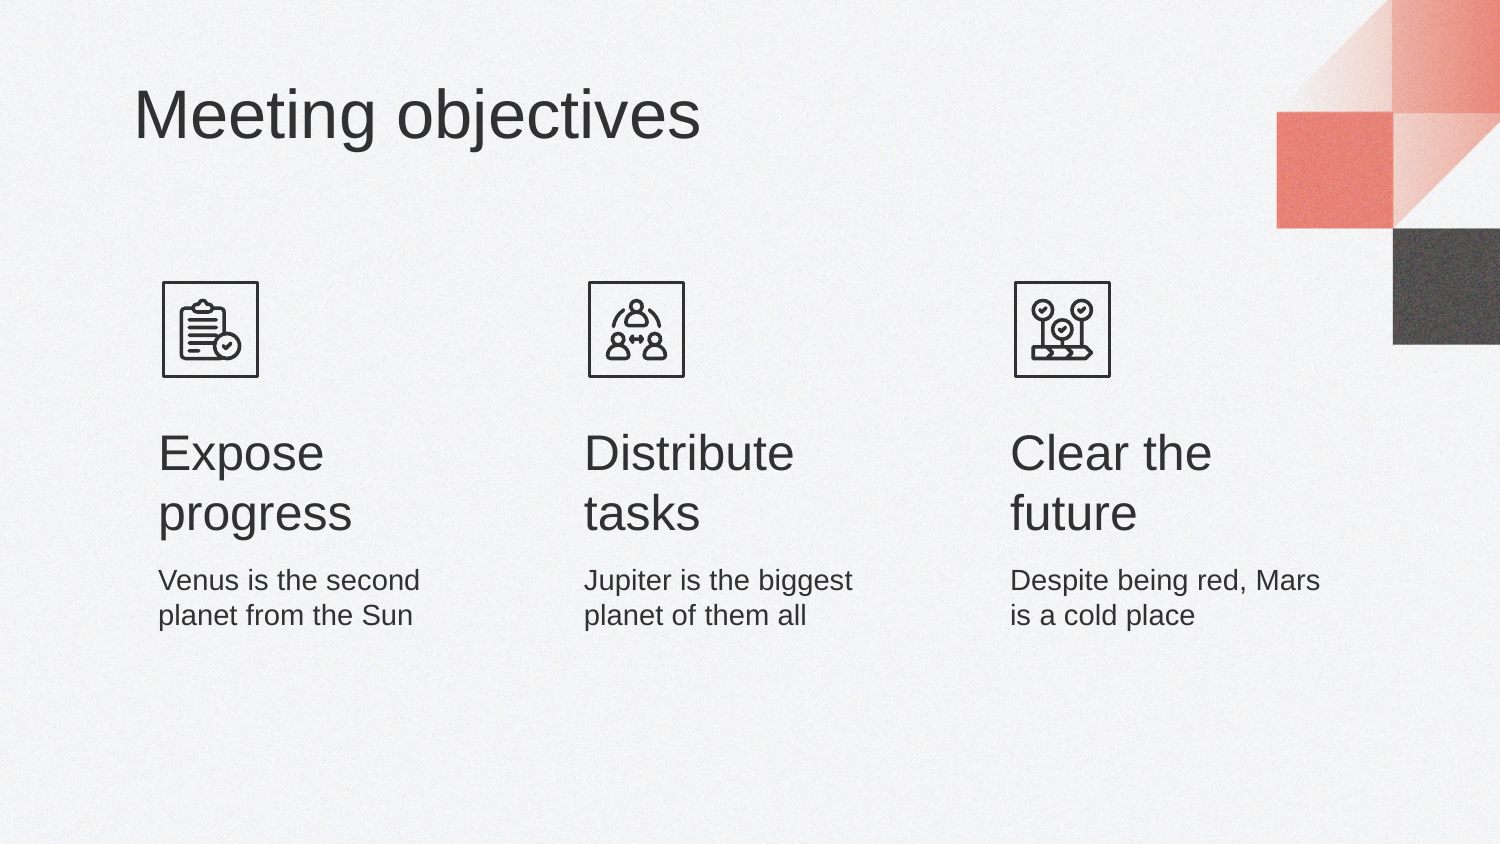

Meeting objectives

# Expose progress
Distribute tasks
Clear the future
Venus is the second planet from the Sun
Jupiter is the biggest planet of them all
Despite being red, Mars is a cold place